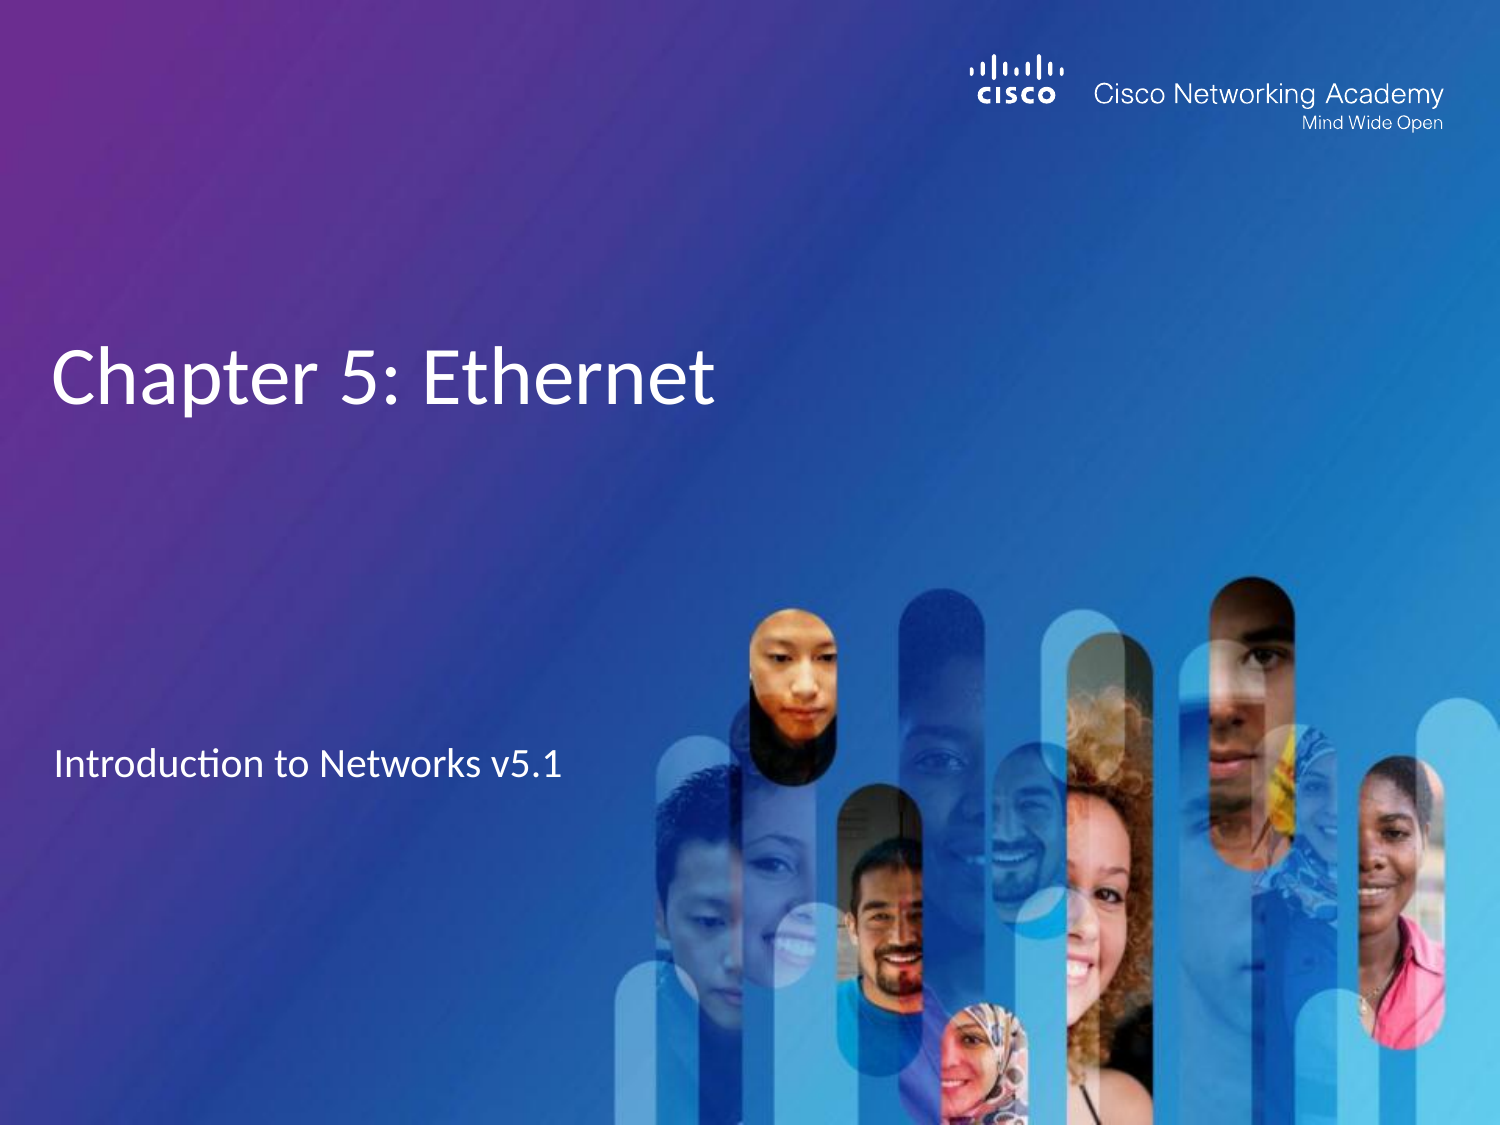

# Chapter 5: Ethernet
Introduction to Networks v5.1